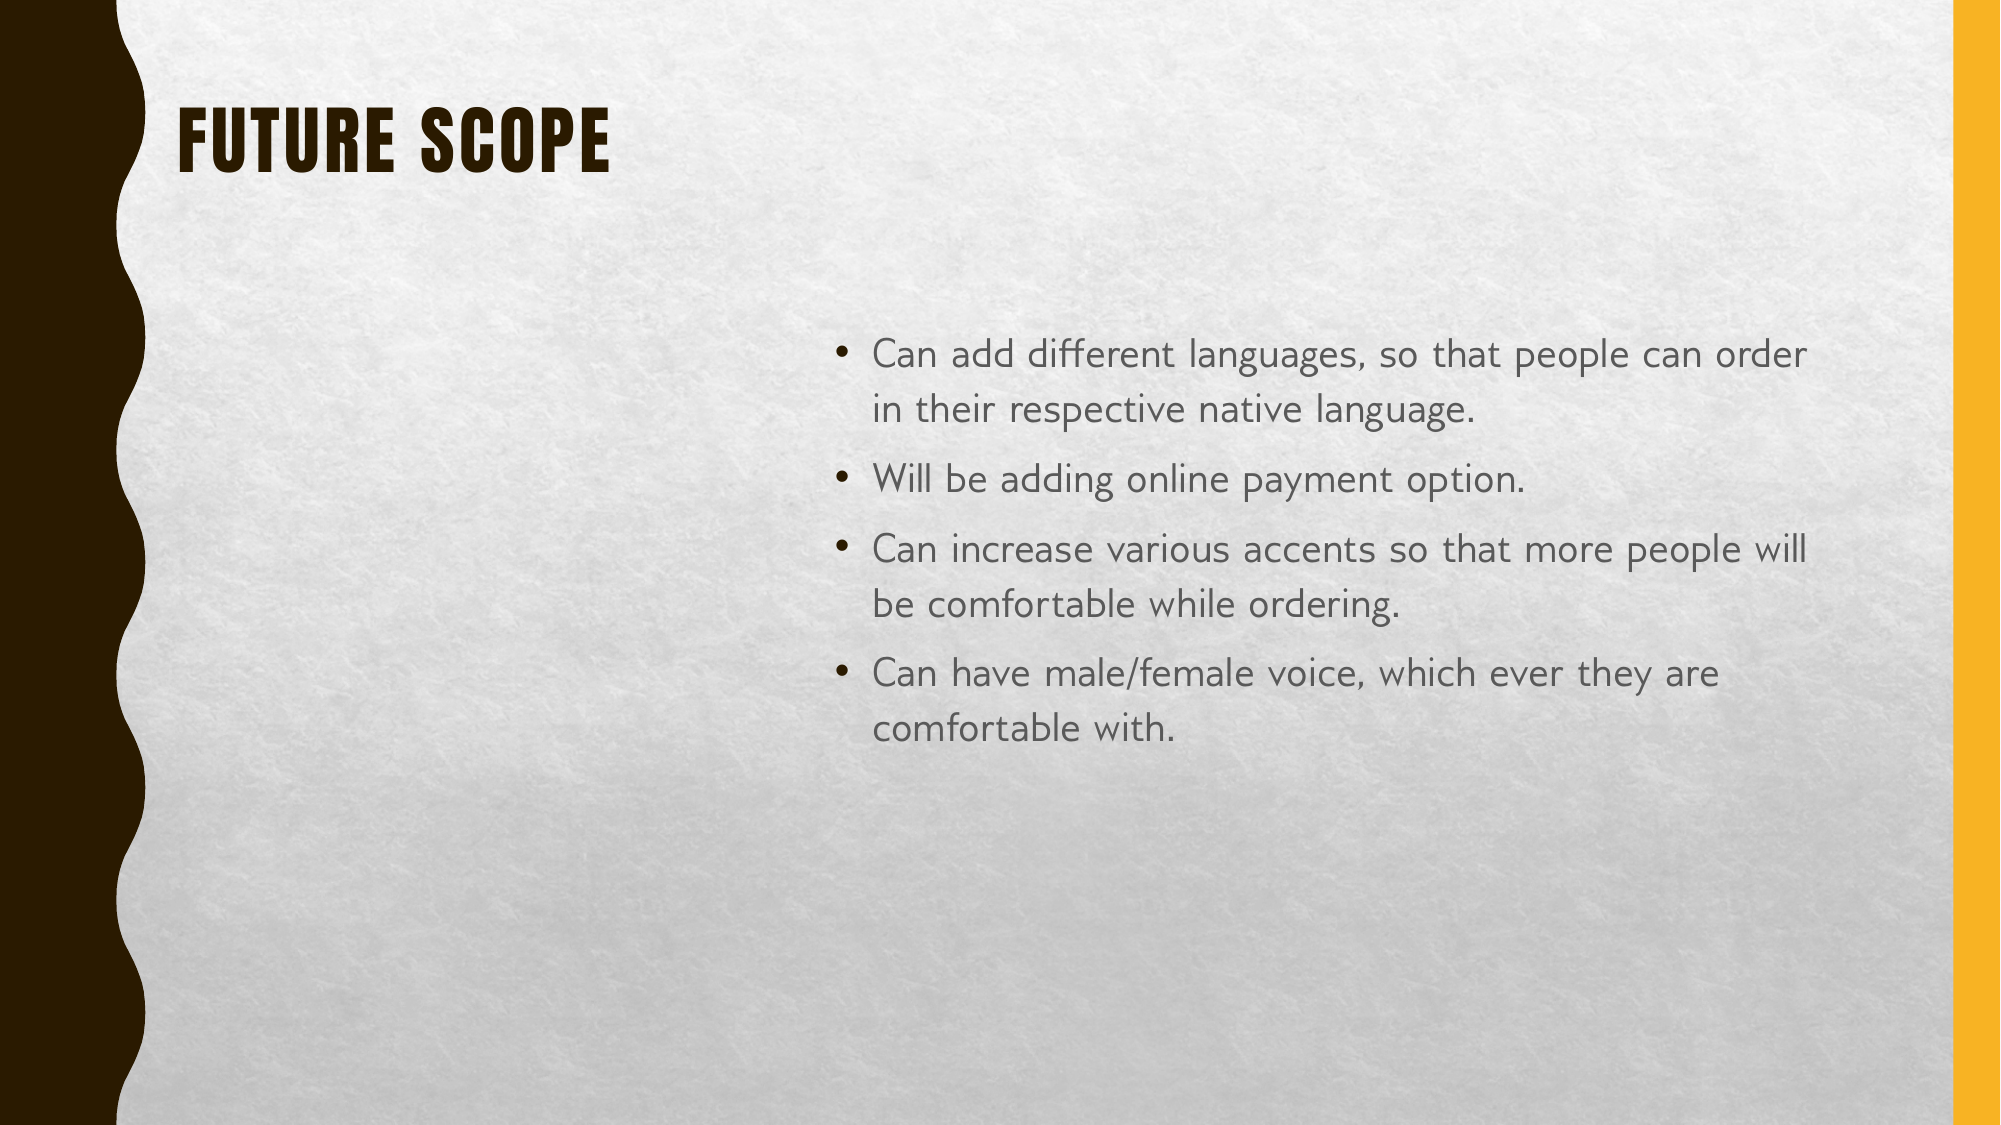

# Future Scope
Can add different languages, so that people can order in their respective native language.
Will be adding online payment option.
Can increase various accents so that more people will be comfortable while ordering.
Can have male/female voice, which ever they are comfortable with.